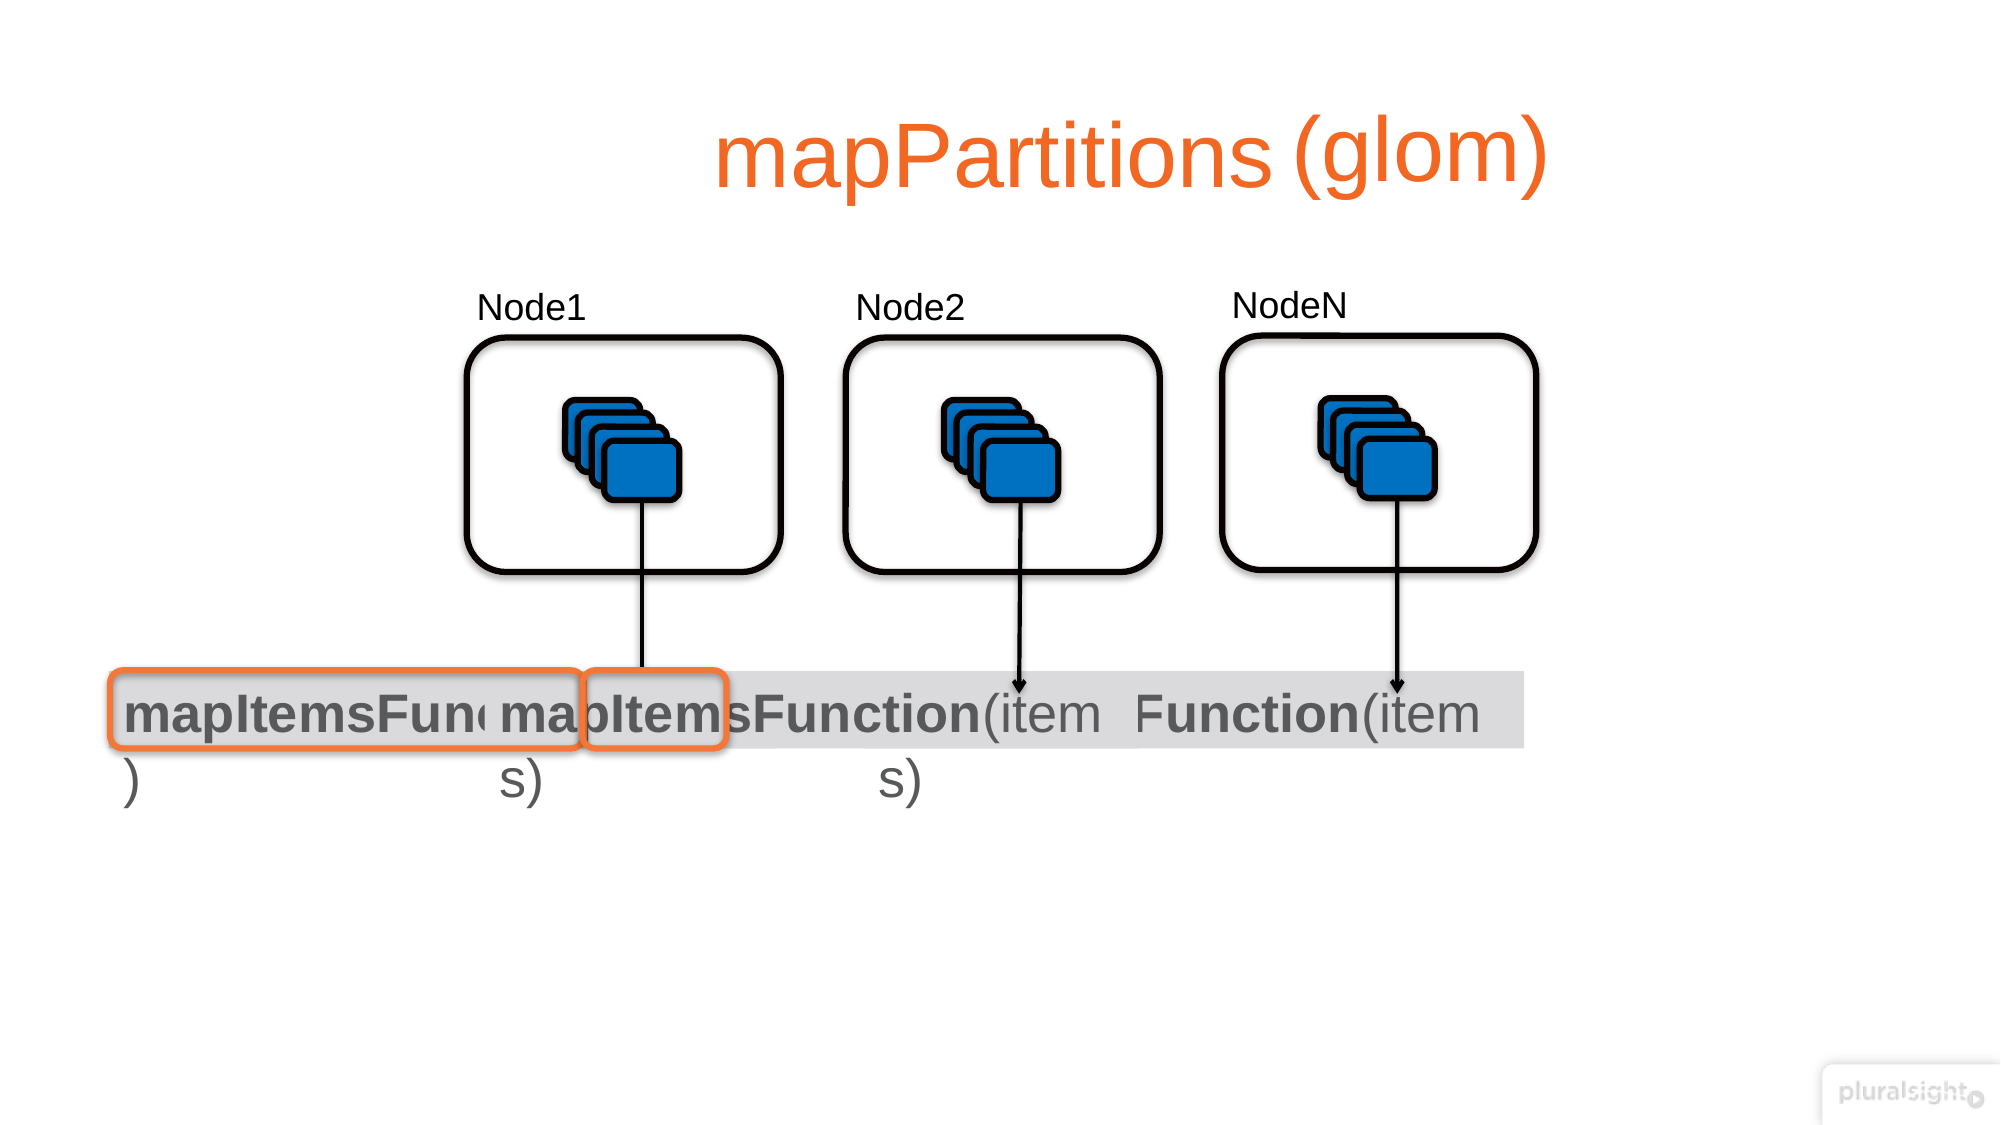

(glom)
# mapPartitions
NodeN

Node1

Node2

mapItemsFunction(items)

mapItemsFunction(items)

mapItemsFunction(items)